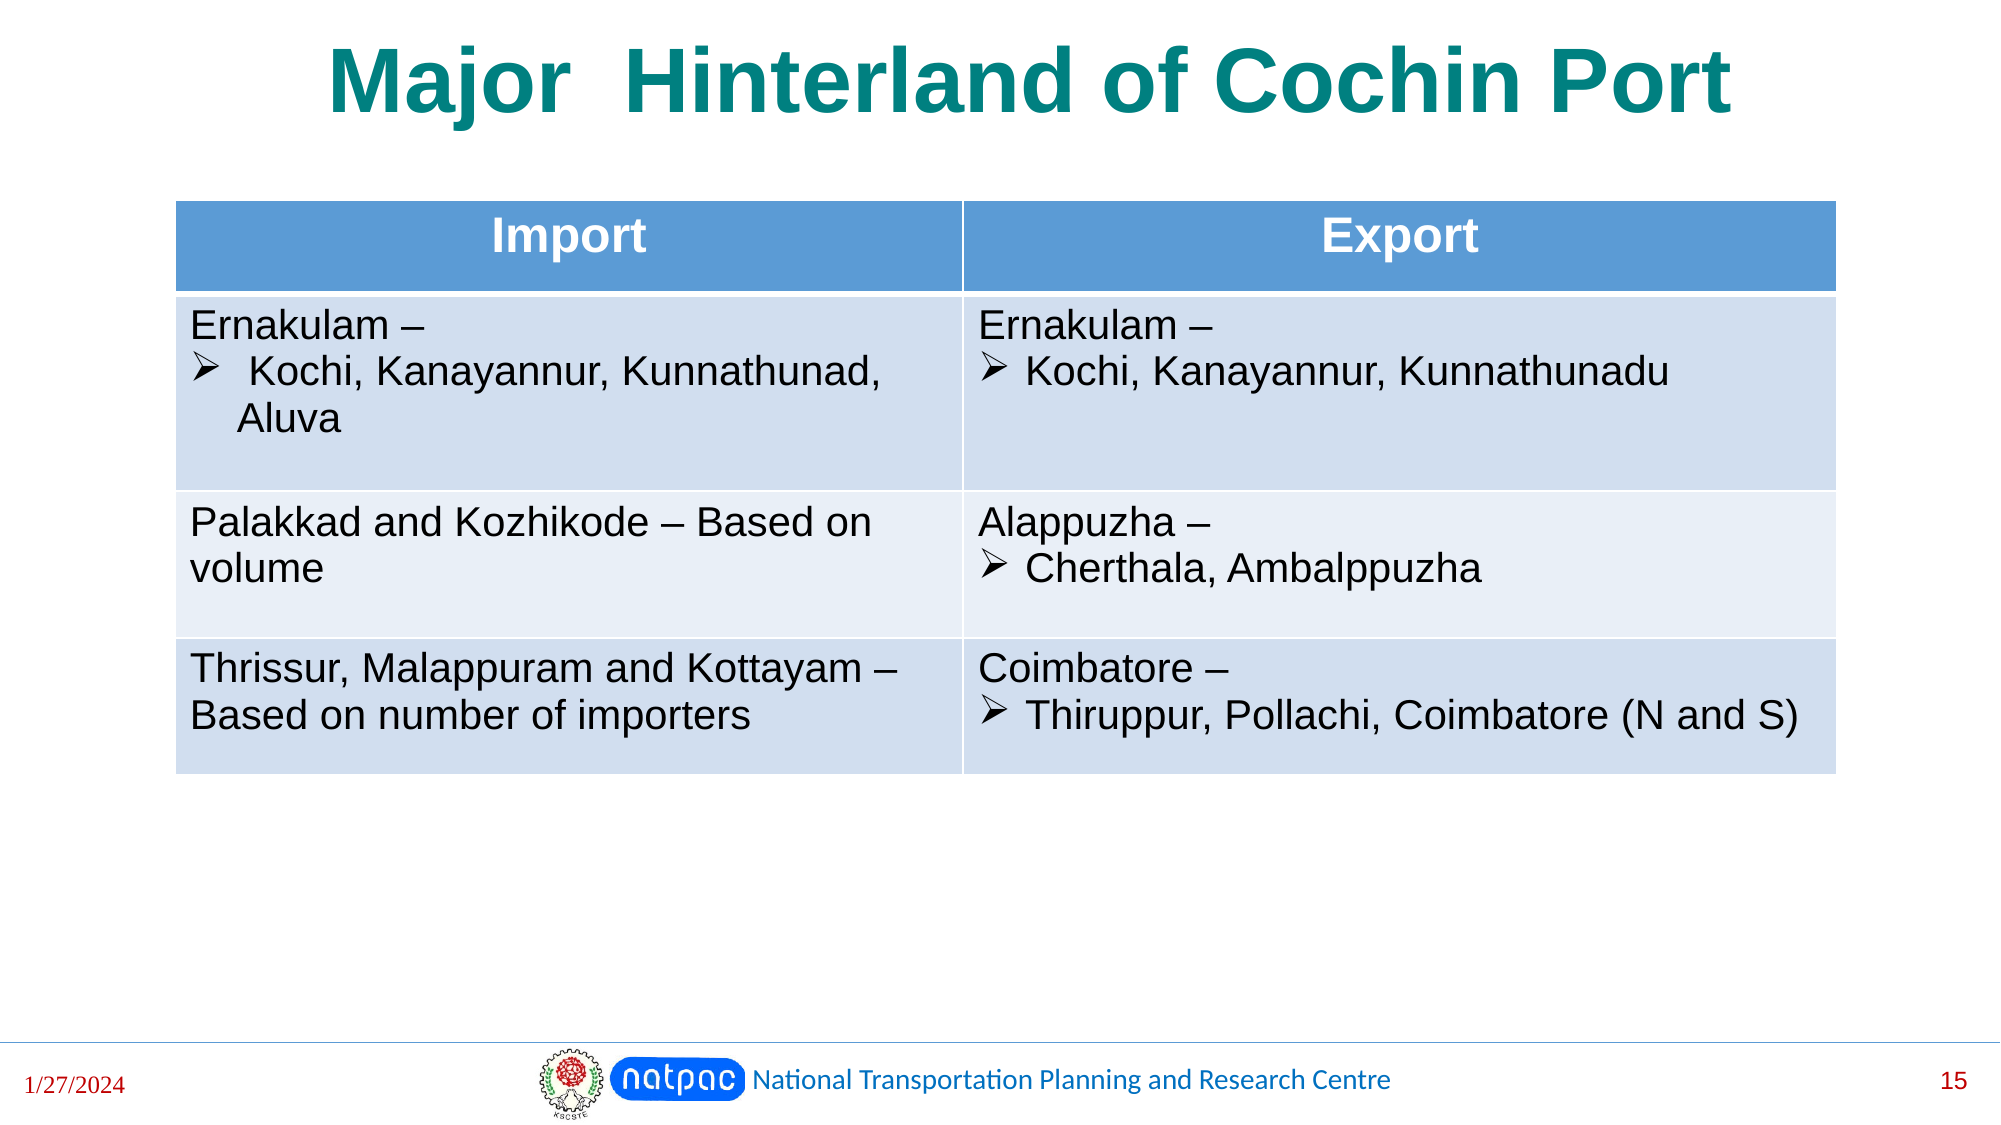

# Major  Hinterland of Cochin Port

| Import | Export |
| --- | --- |
| Ernakulam – Kochi, Kanayannur, Kunnathunad, Aluva | Ernakulam – Kochi, Kanayannur, Kunnathunadu |
| Palakkad and Kozhikode – Based on volume | Alappuzha – Cherthala, Ambalppuzha |
| Thrissur, Malappuram and Kottayam – Based on number of importers | Coimbatore – Thiruppur, Pollachi, Coimbatore (N and S) |
National Transportation Planning and Research Centre